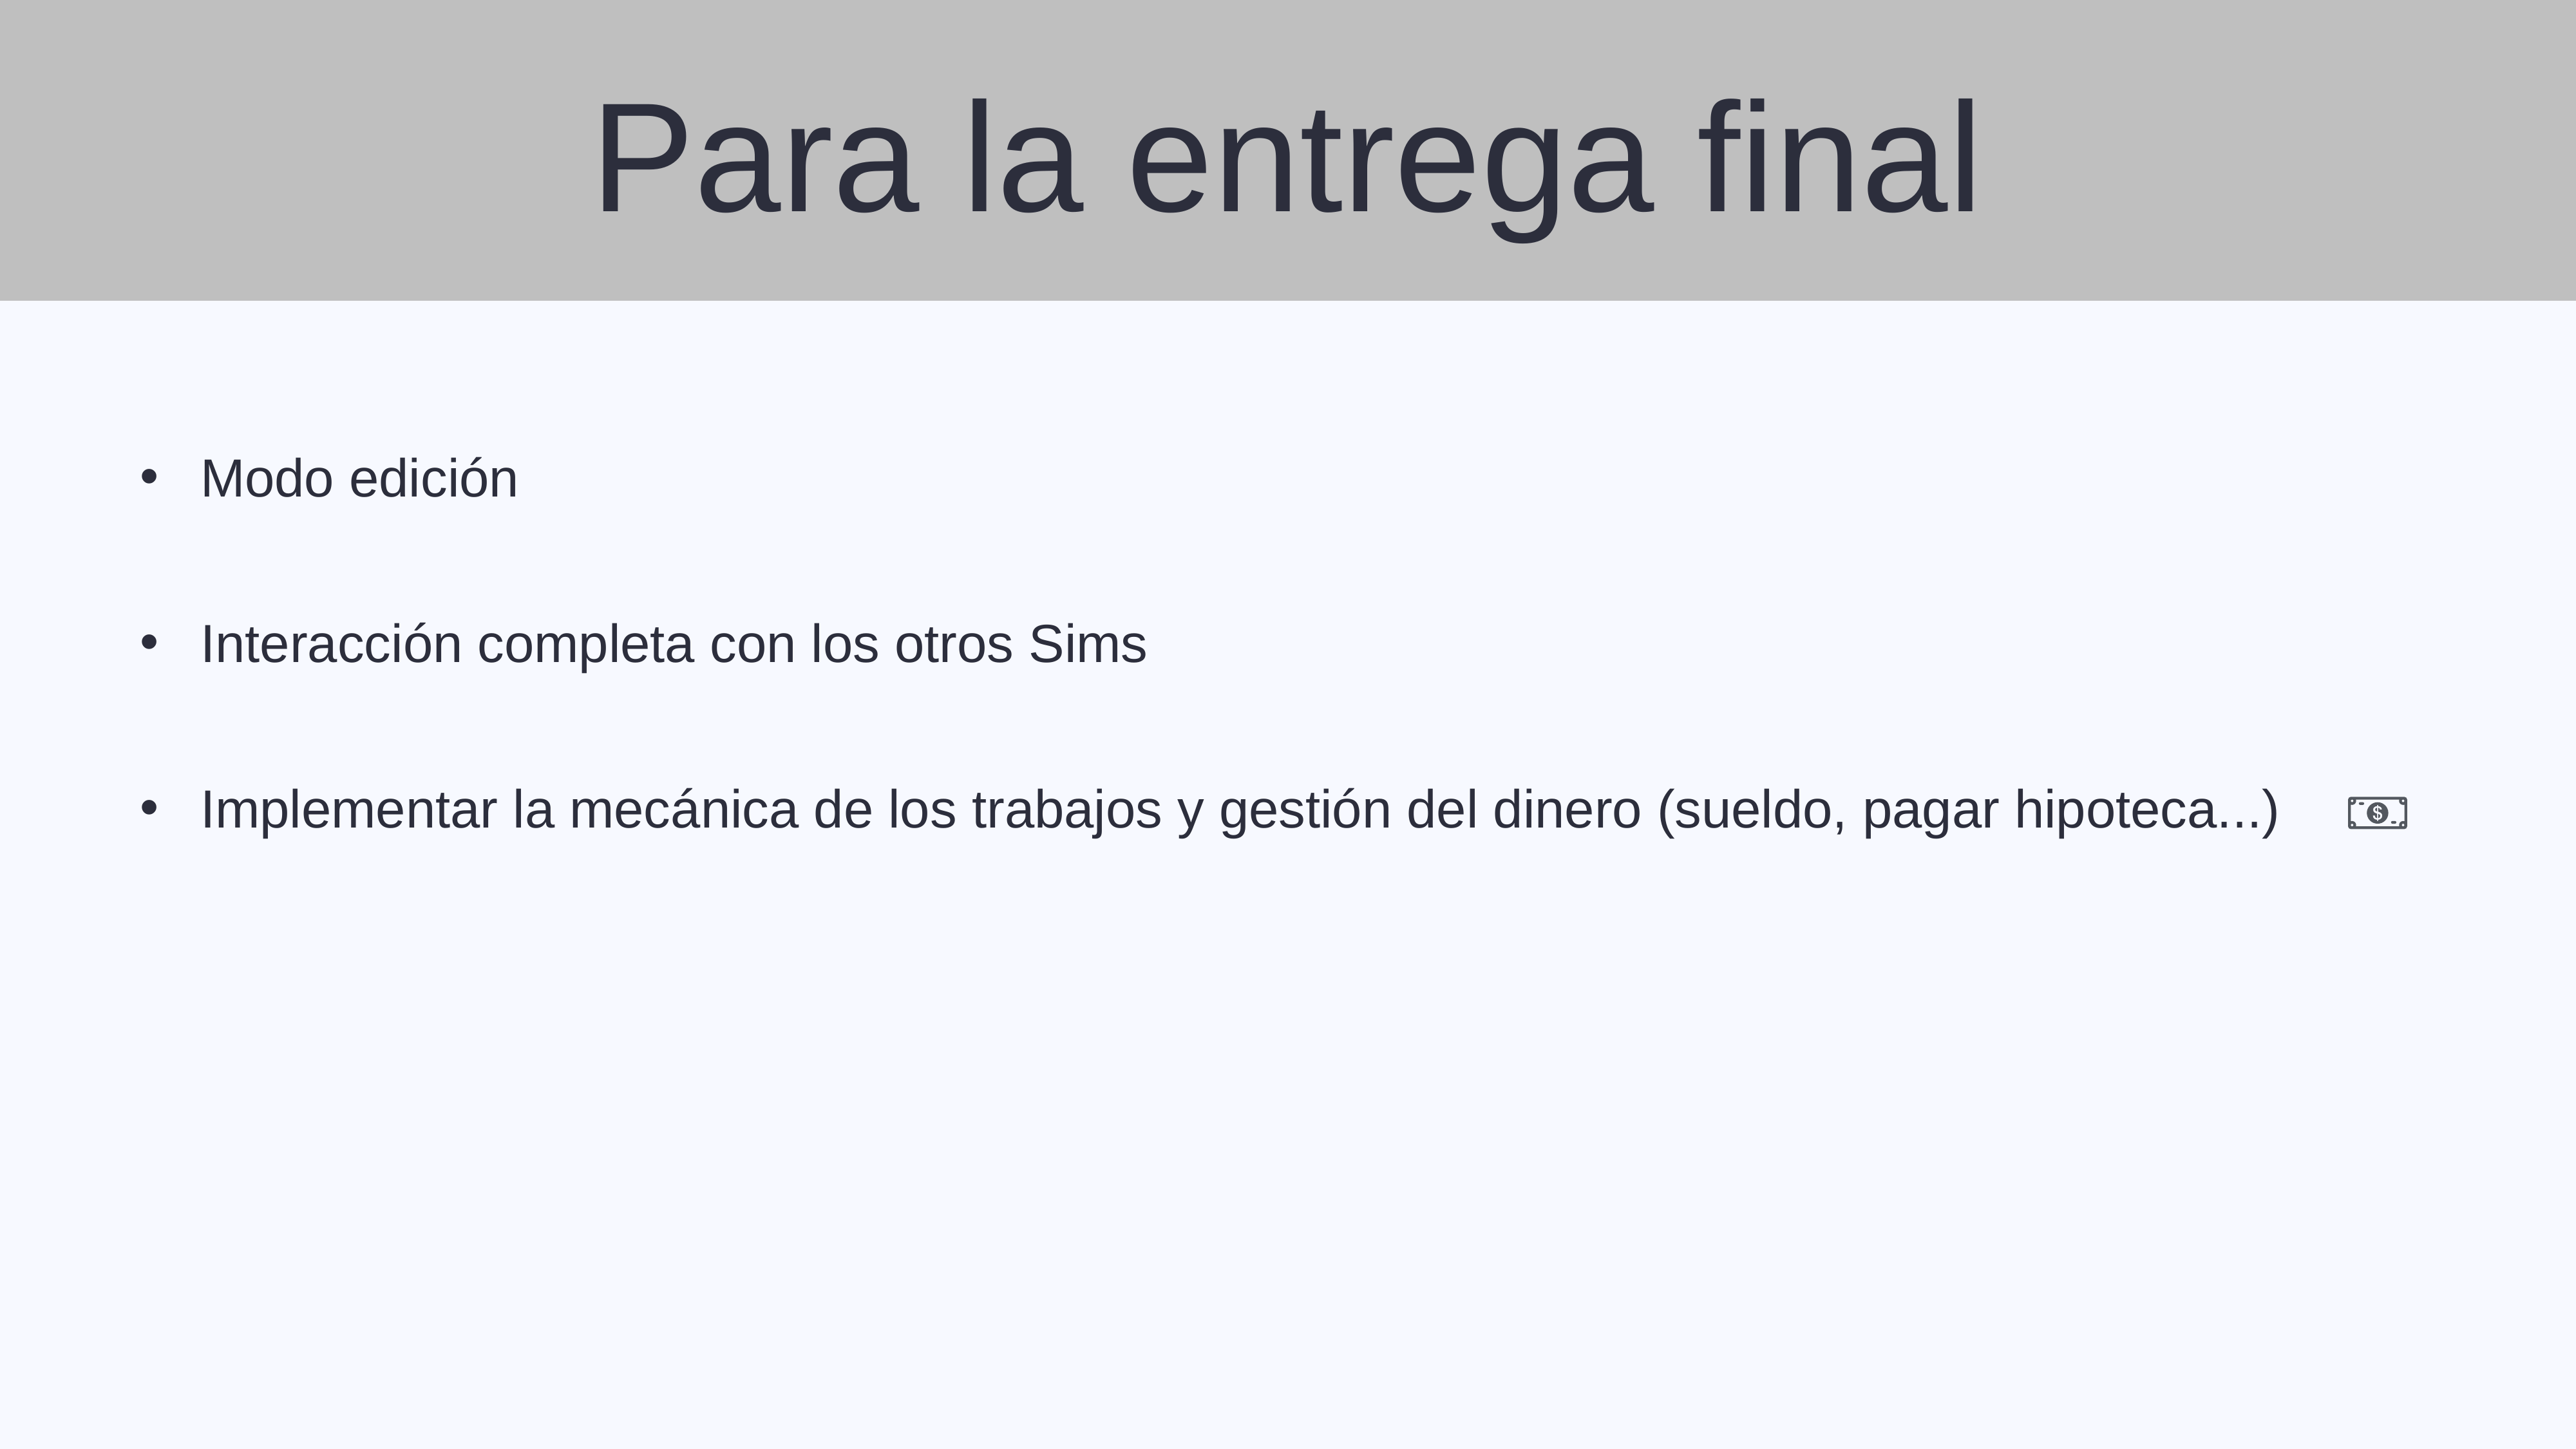

Para la entrega final
Modo edición
Interacción completa con los otros Sims
Implementar la mecánica de los trabajos y gestión del dinero (sueldo, pagar hipoteca...)